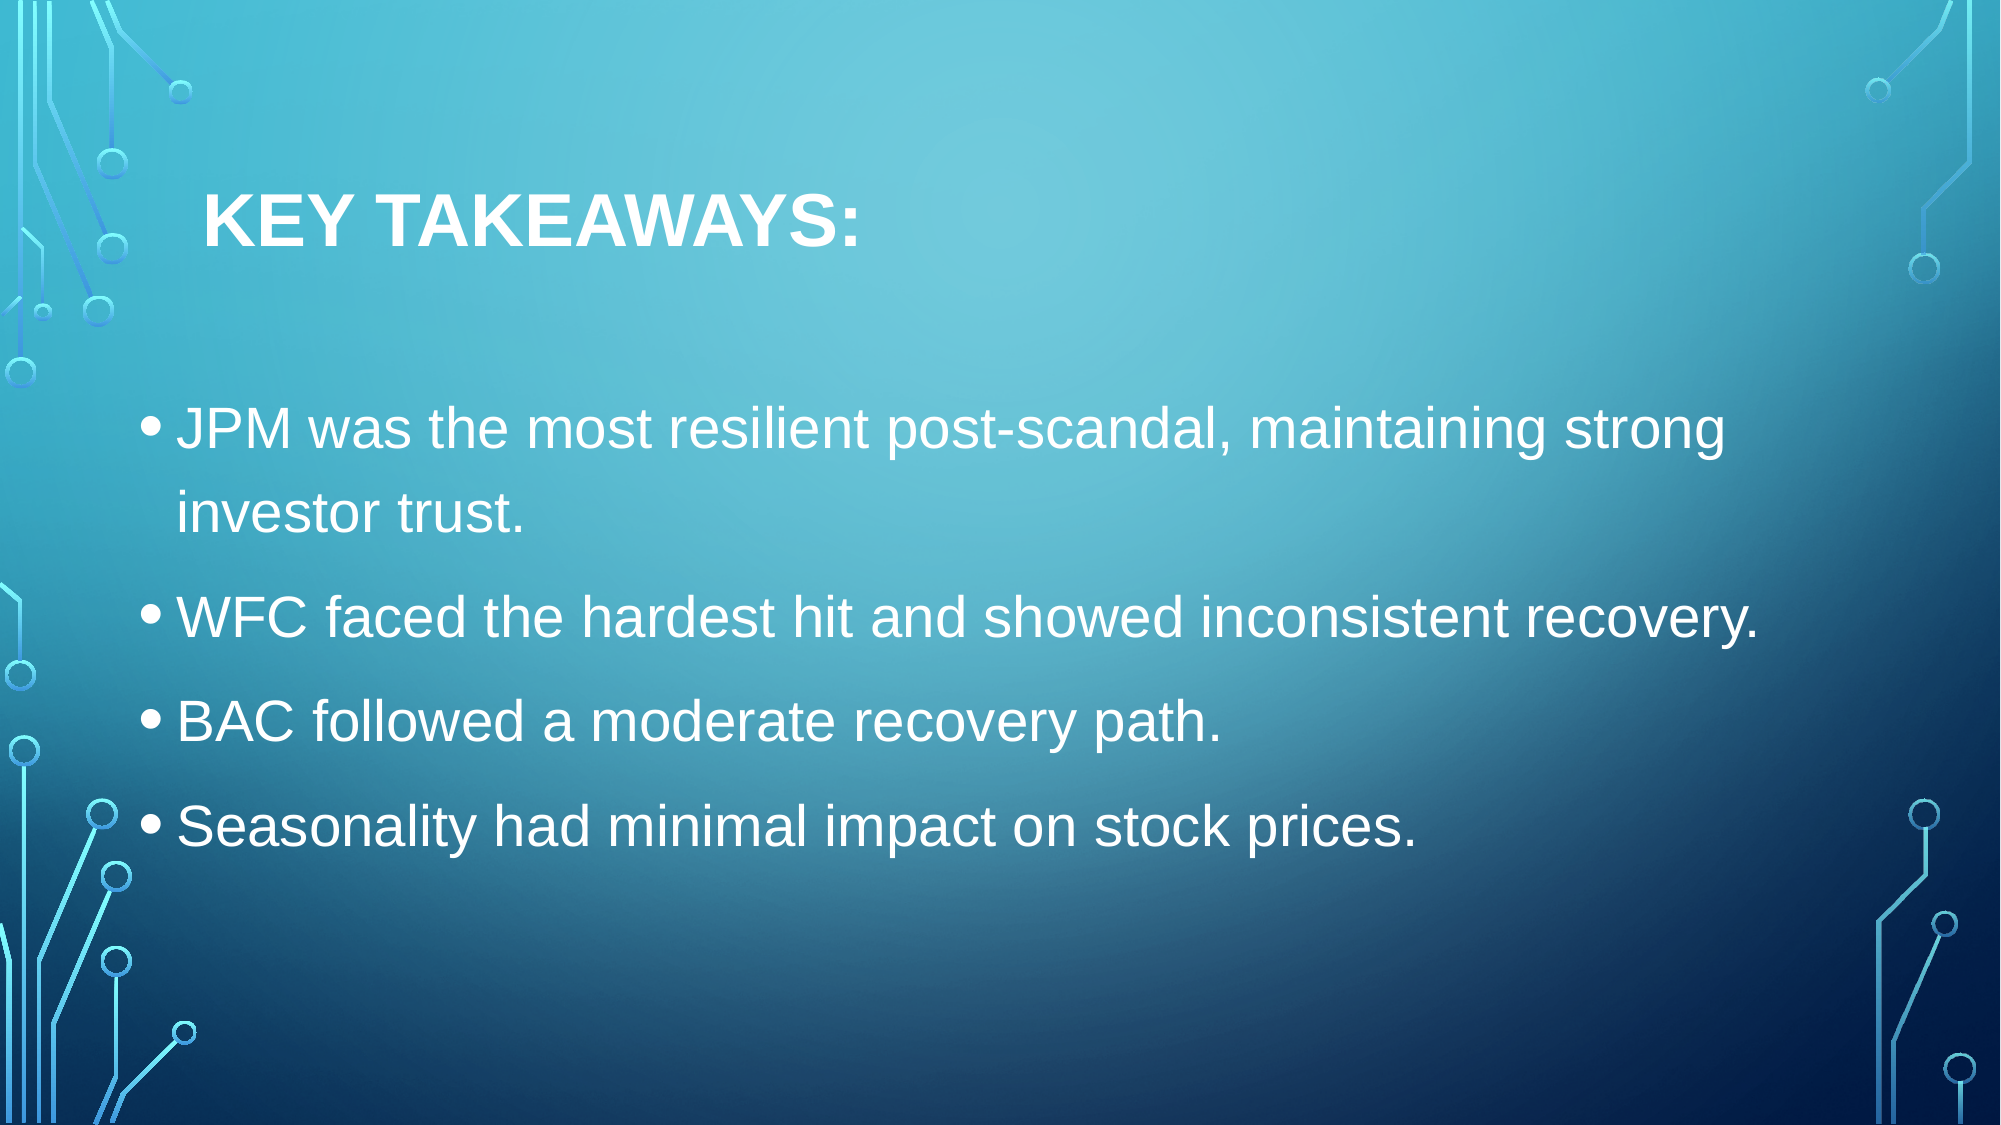

# Key Takeaways:
JPM was the most resilient post-scandal, maintaining strong investor trust.
WFC faced the hardest hit and showed inconsistent recovery.
BAC followed a moderate recovery path.
Seasonality had minimal impact on stock prices.